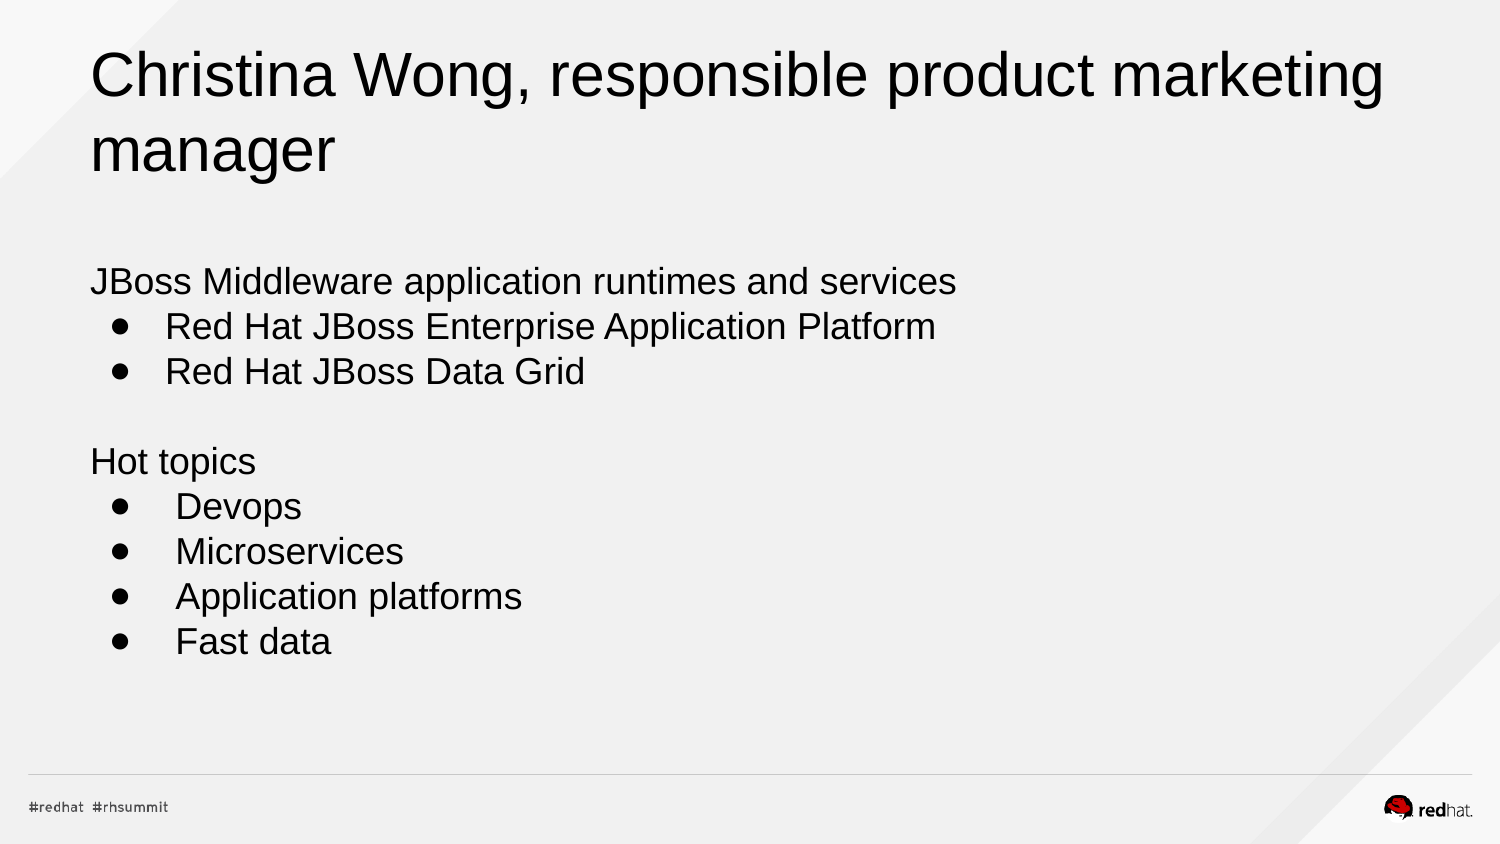

# Christina Wong, responsible product marketing manager

JBoss Middleware application runtimes and services
Red Hat JBoss Enterprise Application Platform
Red Hat JBoss Data Grid

Hot topics
 Devops
 Microservices
 Application platforms
 Fast data